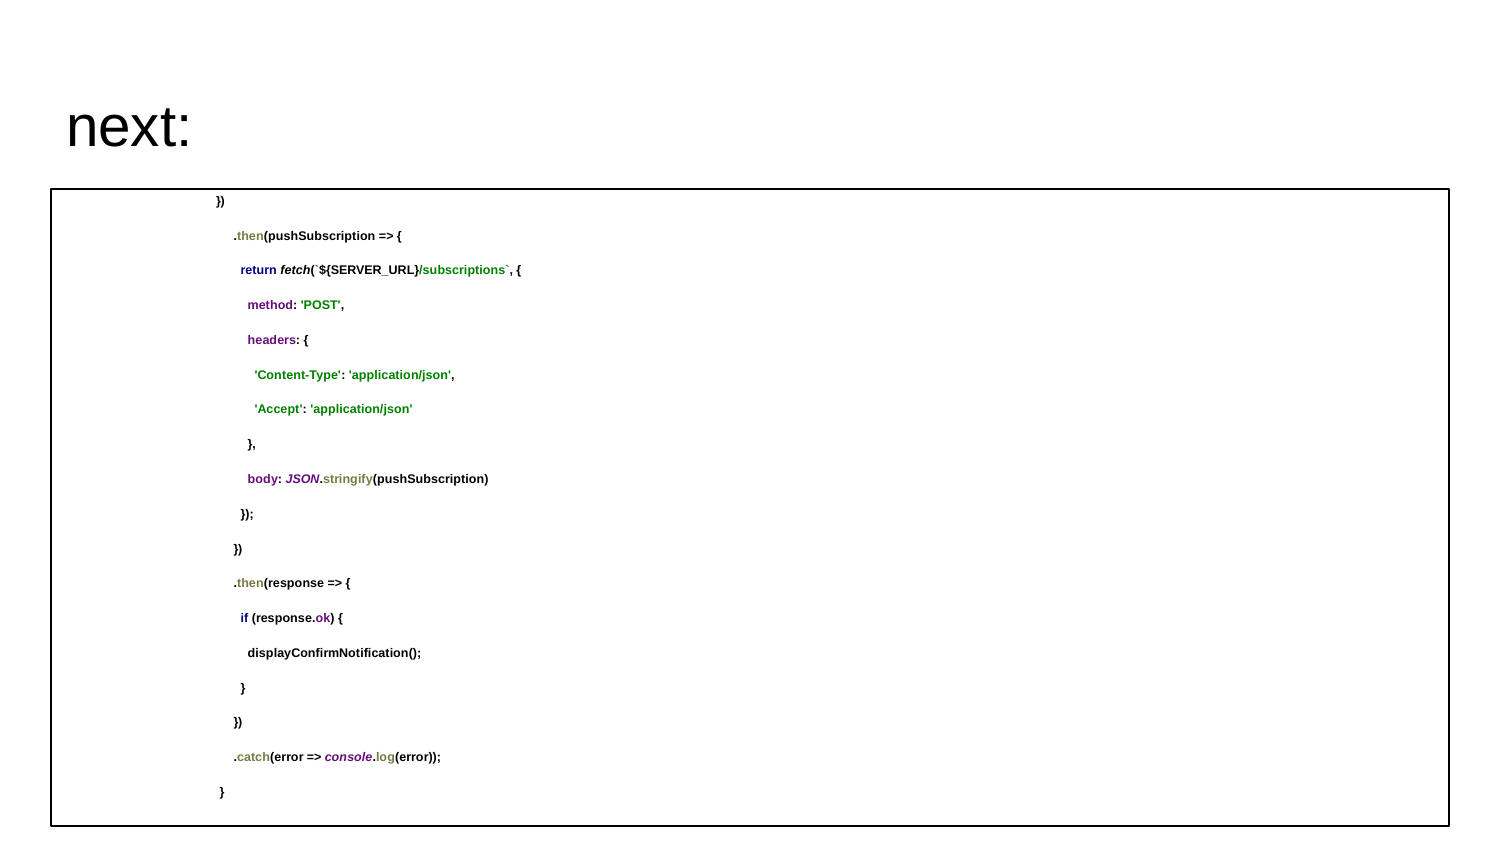

# next:
})
     .then(pushSubscription => {
       return fetch(`${SERVER_URL}/subscriptions`, {
         method: 'POST',
         headers: {
           'Content-Type': 'application/json',
           'Accept': 'application/json'
         },
         body: JSON.stringify(pushSubscription)
       });
     })
     .then(response => {
       if (response.ok) {
         displayConfirmNotification();
       }
     })
     .catch(error => console.log(error));
 }